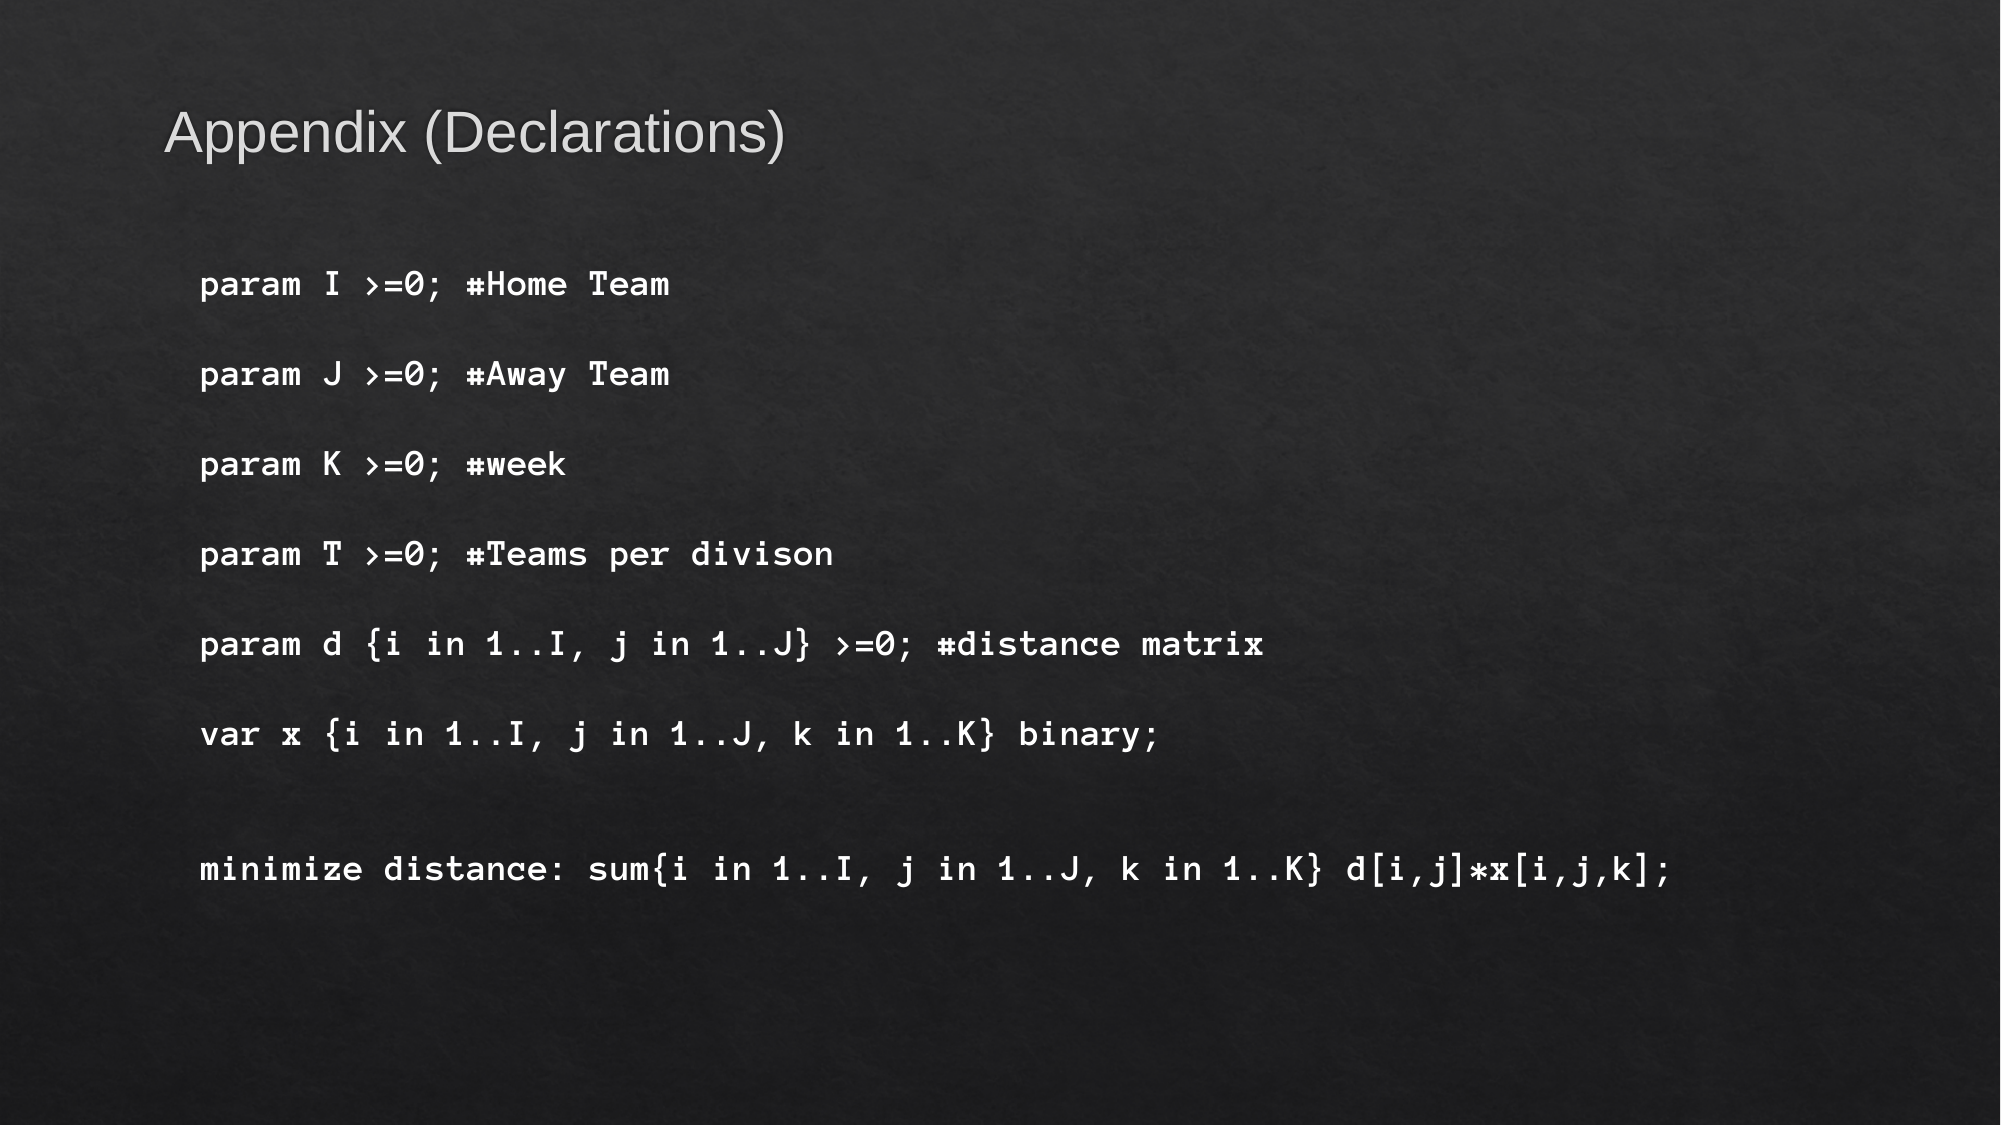

# Appendix (Declarations)
param I >=0; #Home Team

param J >=0; #Away Team

param K >=0; #week

param T >=0; #Teams per divison

param d {i in 1..I, j in 1..J} >=0; #distance matrix

var x {i in 1..I, j in 1..J, k in 1..K} binary;

minimize distance: sum{i in 1..I, j in 1..J, k in 1..K} d[i,j]*x[i,j,k];